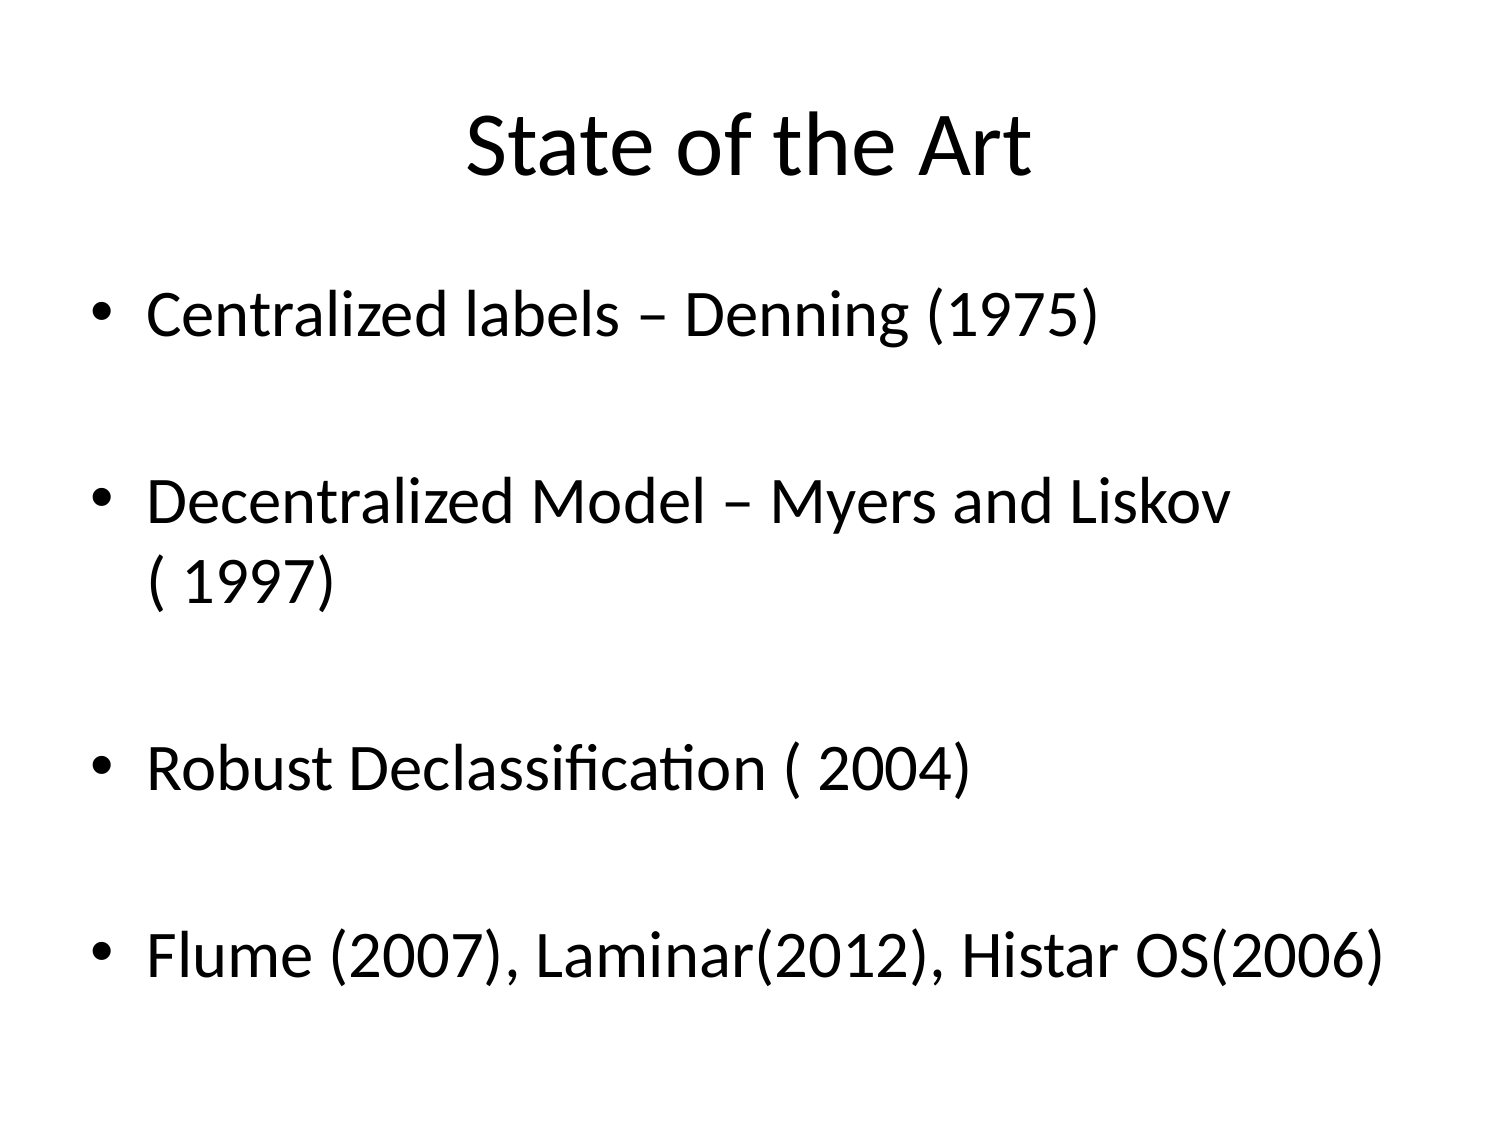

# State of the Art
Centralized labels – Denning (1975)

Decentralized Model – Myers and Liskov ( 1997)

Robust Declassification ( 2004)

Flume (2007), Laminar(2012), Histar OS(2006)